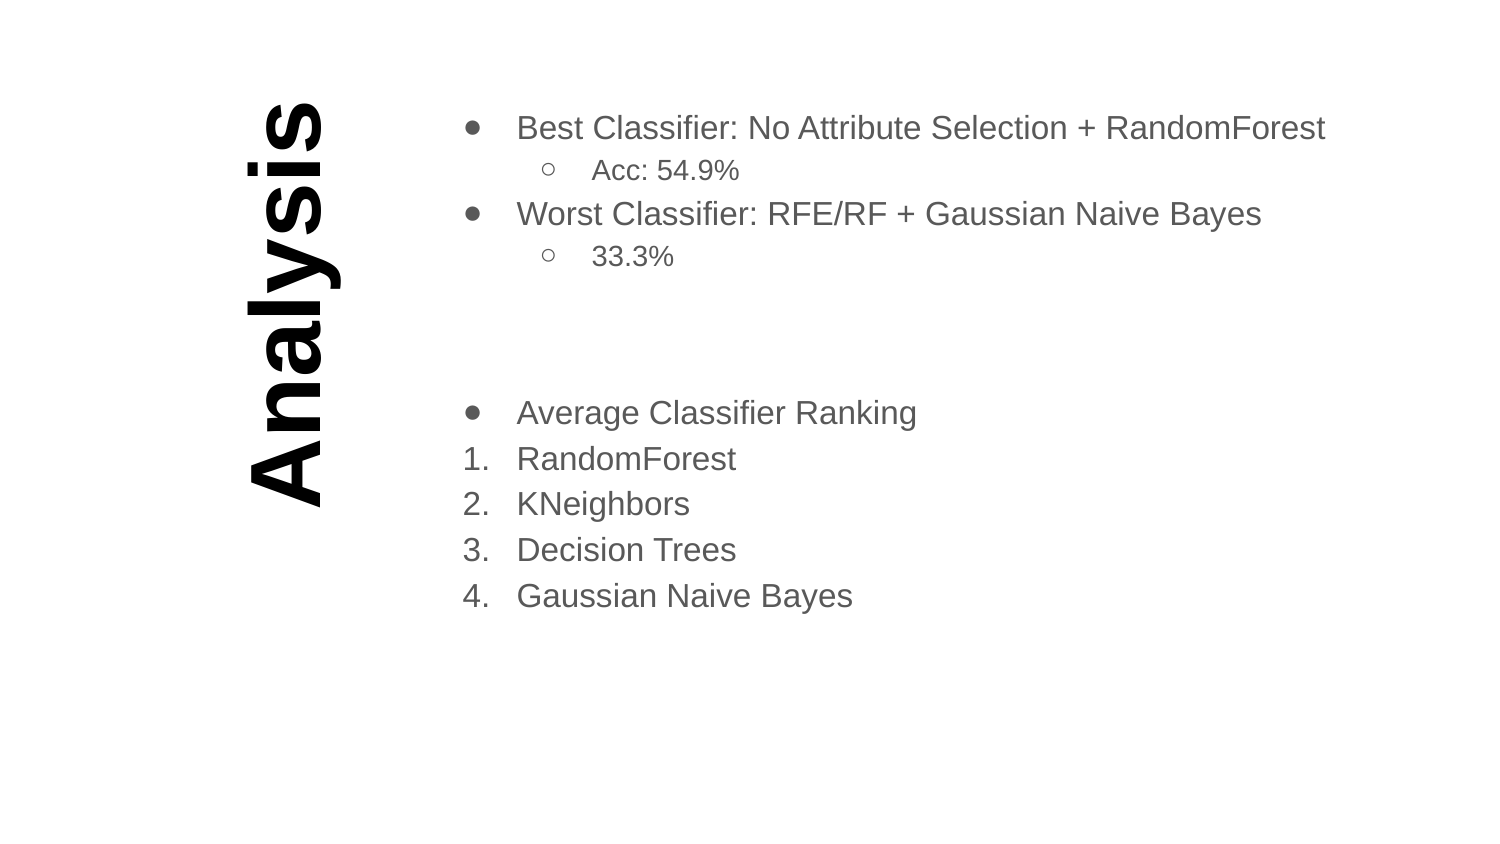

Best Classifier: No Attribute Selection + RandomForest
Acc: 54.9%
Worst Classifier: RFE/RF + Gaussian Naive Bayes
33.3%

Average Classifier Ranking
RandomForest
KNeighbors
Decision Trees
Gaussian Naive Bayes

# Analysis